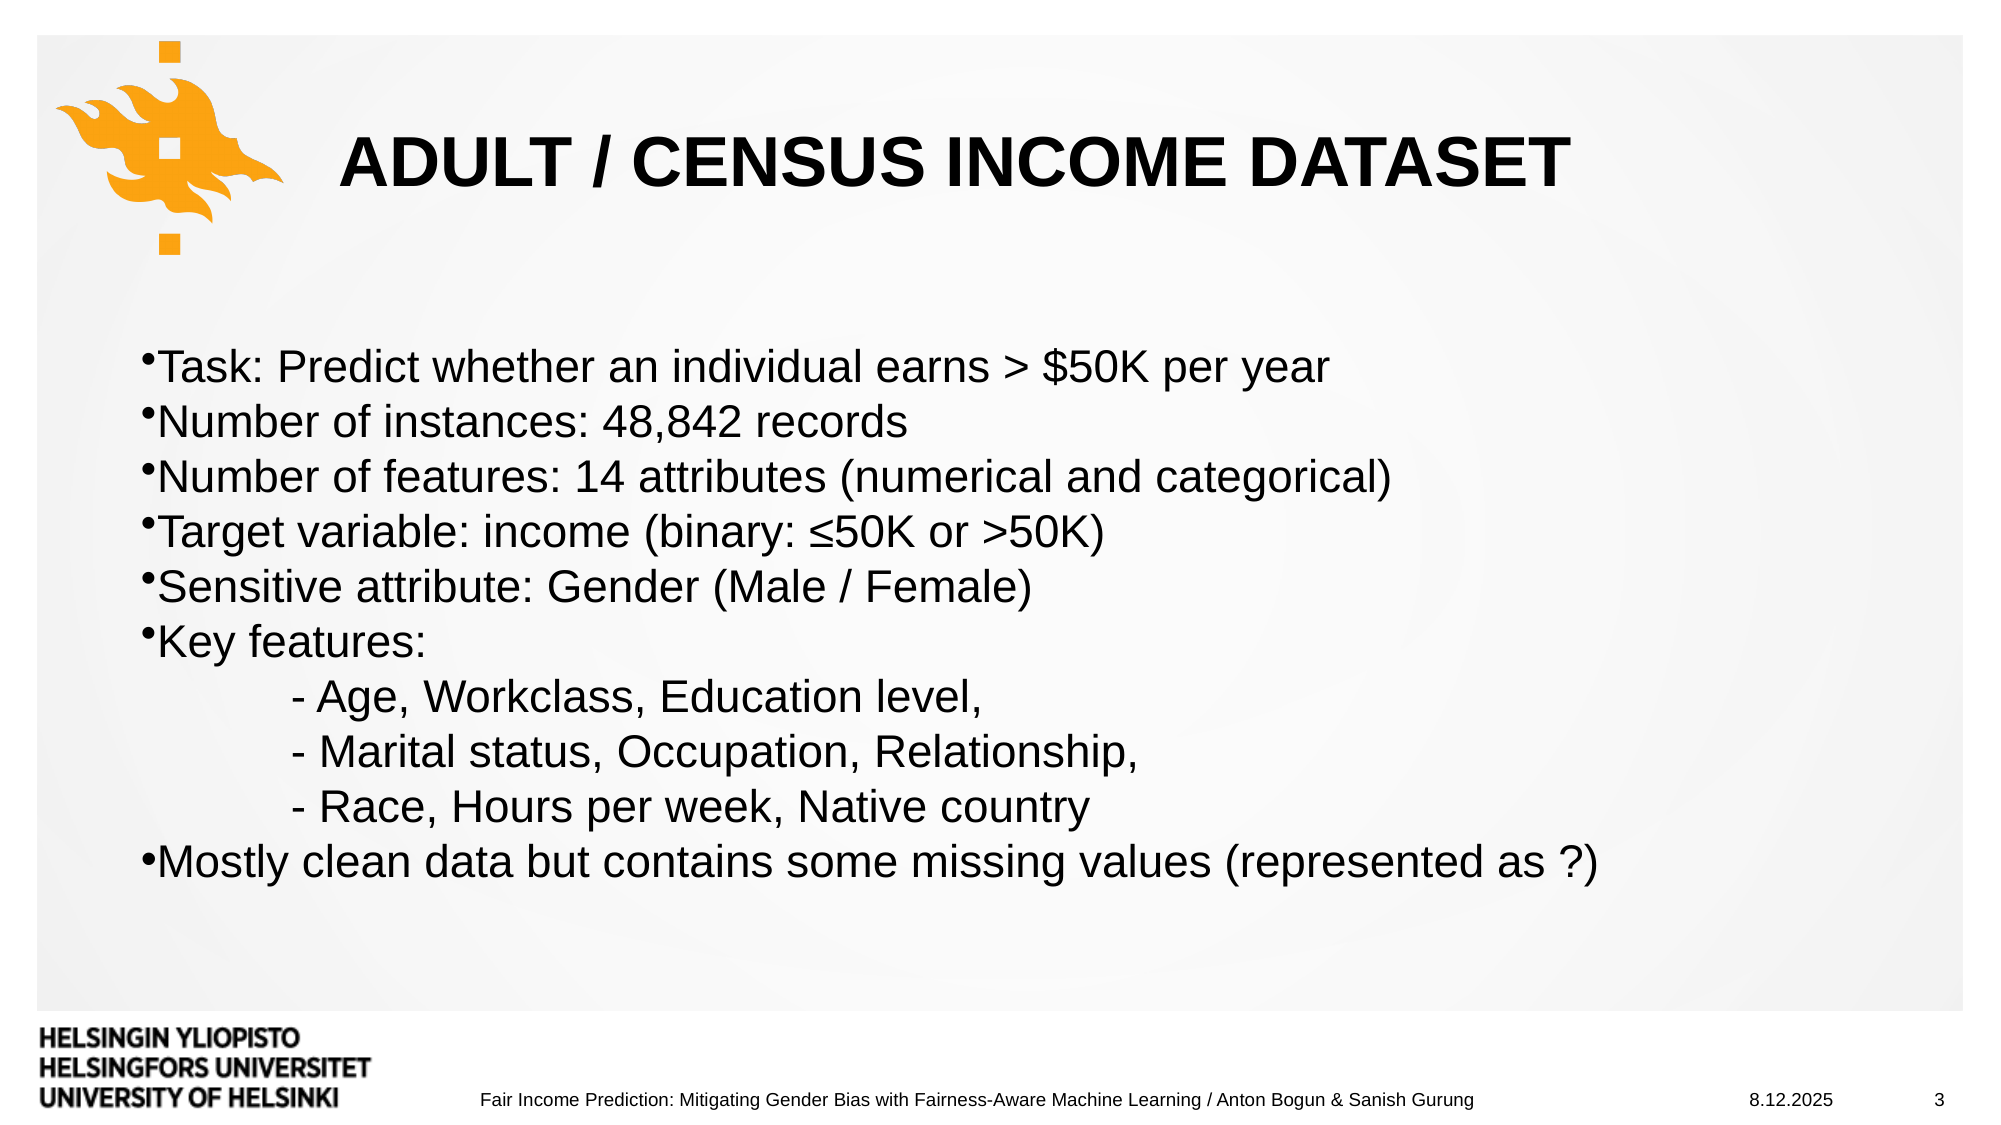

# Adult / census income dataset
Task: Predict whether an individual earns > $50K per year
Number of instances: 48,842 records
Number of features: 14 attributes (numerical and categorical)
Target variable: income (binary: ≤50K or >50K)
Sensitive attribute: Gender (Male / Female)
Key features:
	- Age, Workclass, Education level,
	- Marital status, Occupation, Relationship,
	- Race, Hours per week, Native country
Mostly clean data but contains some missing values (represented as ?)
8.12.2025
3
Fair Income Prediction: Mitigating Gender Bias with Fairness-Aware Machine Learning / Anton Bogun & Sanish Gurung